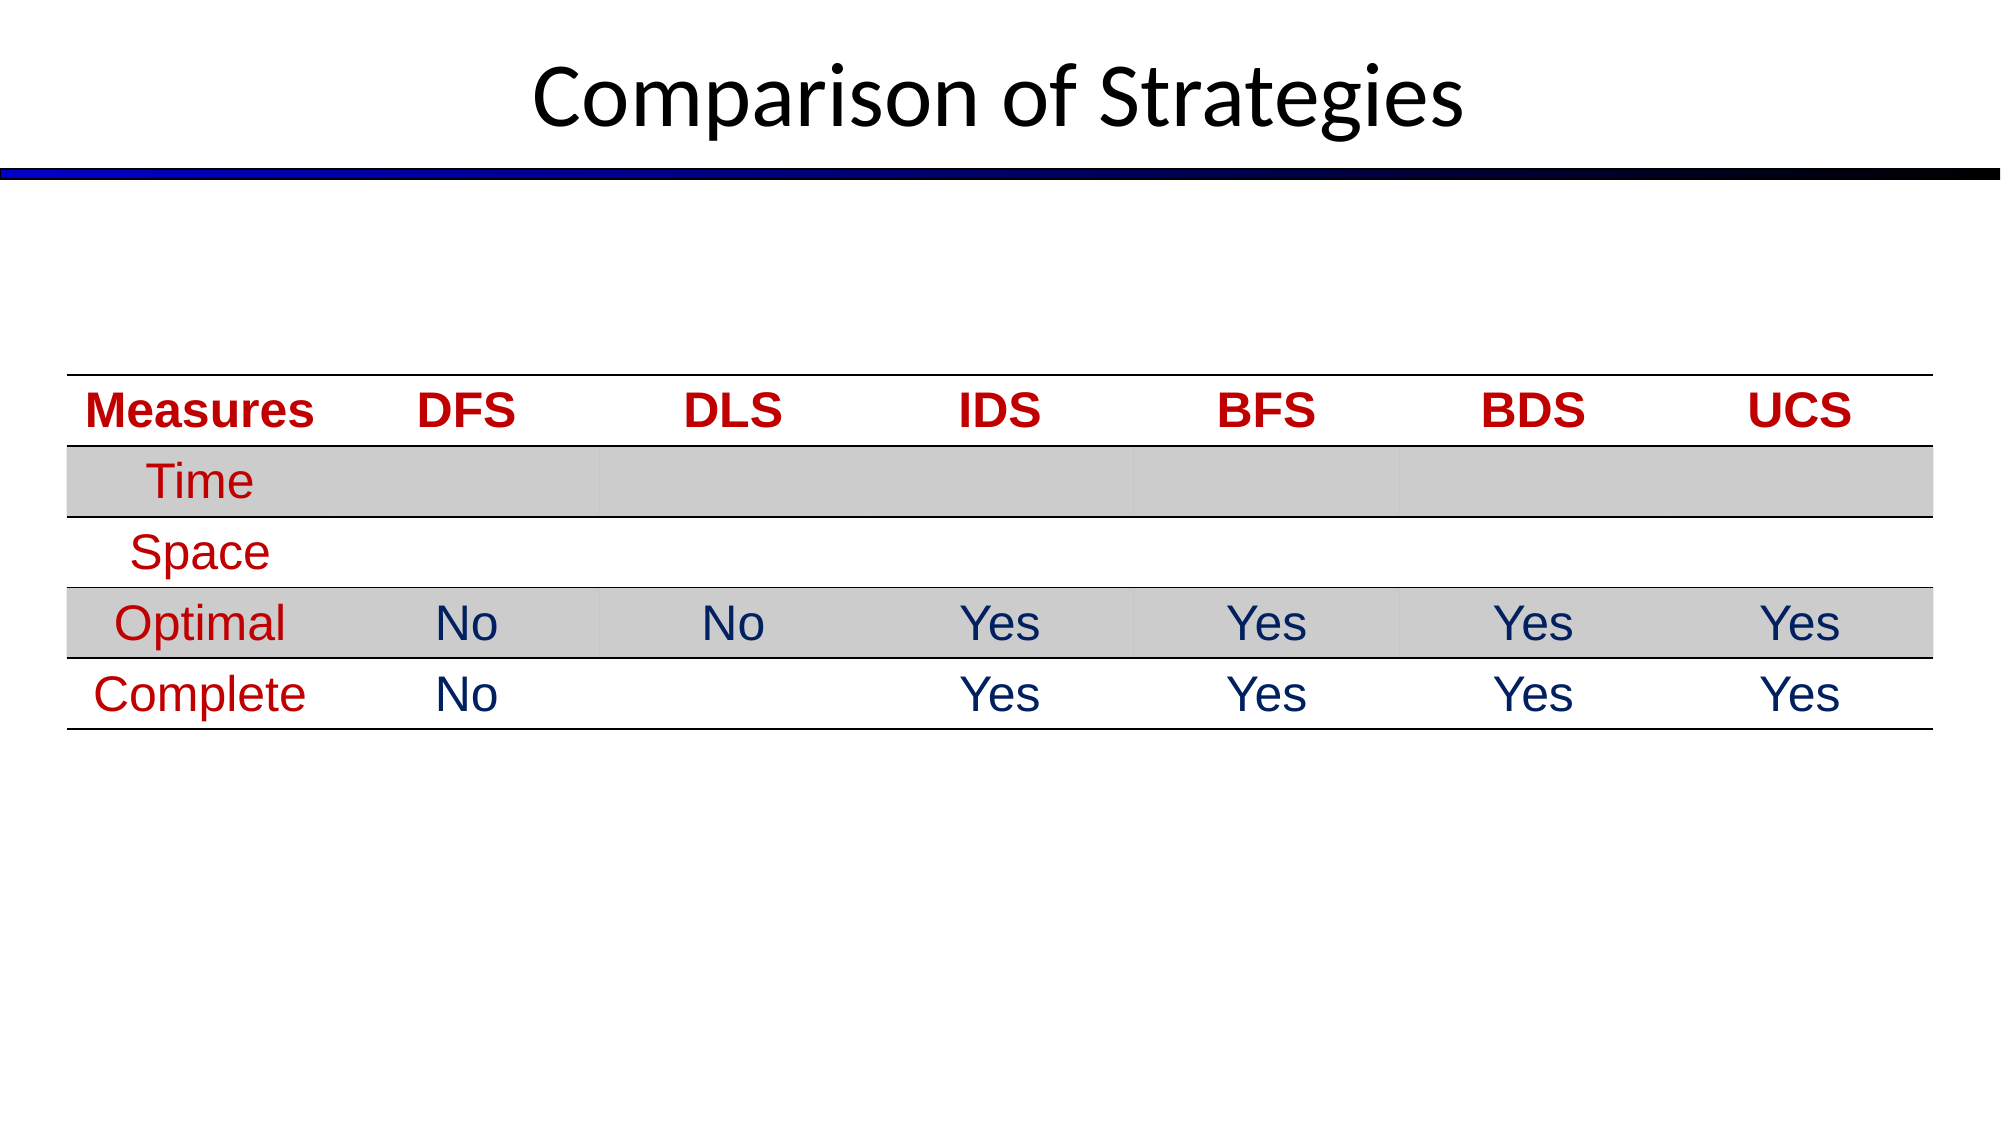

Comparison of Strategies
| Measures | DFS | DLS | IDS | BFS | BDS | UCS |
| --- | --- | --- | --- | --- | --- | --- |
| Time |  |  |  |  |  |  |
| Space |  |  |  |  |  |  |
| Optimal | No | No | Yes | Yes | Yes | Yes |
| Complete | No |  | Yes | Yes | Yes | Yes |